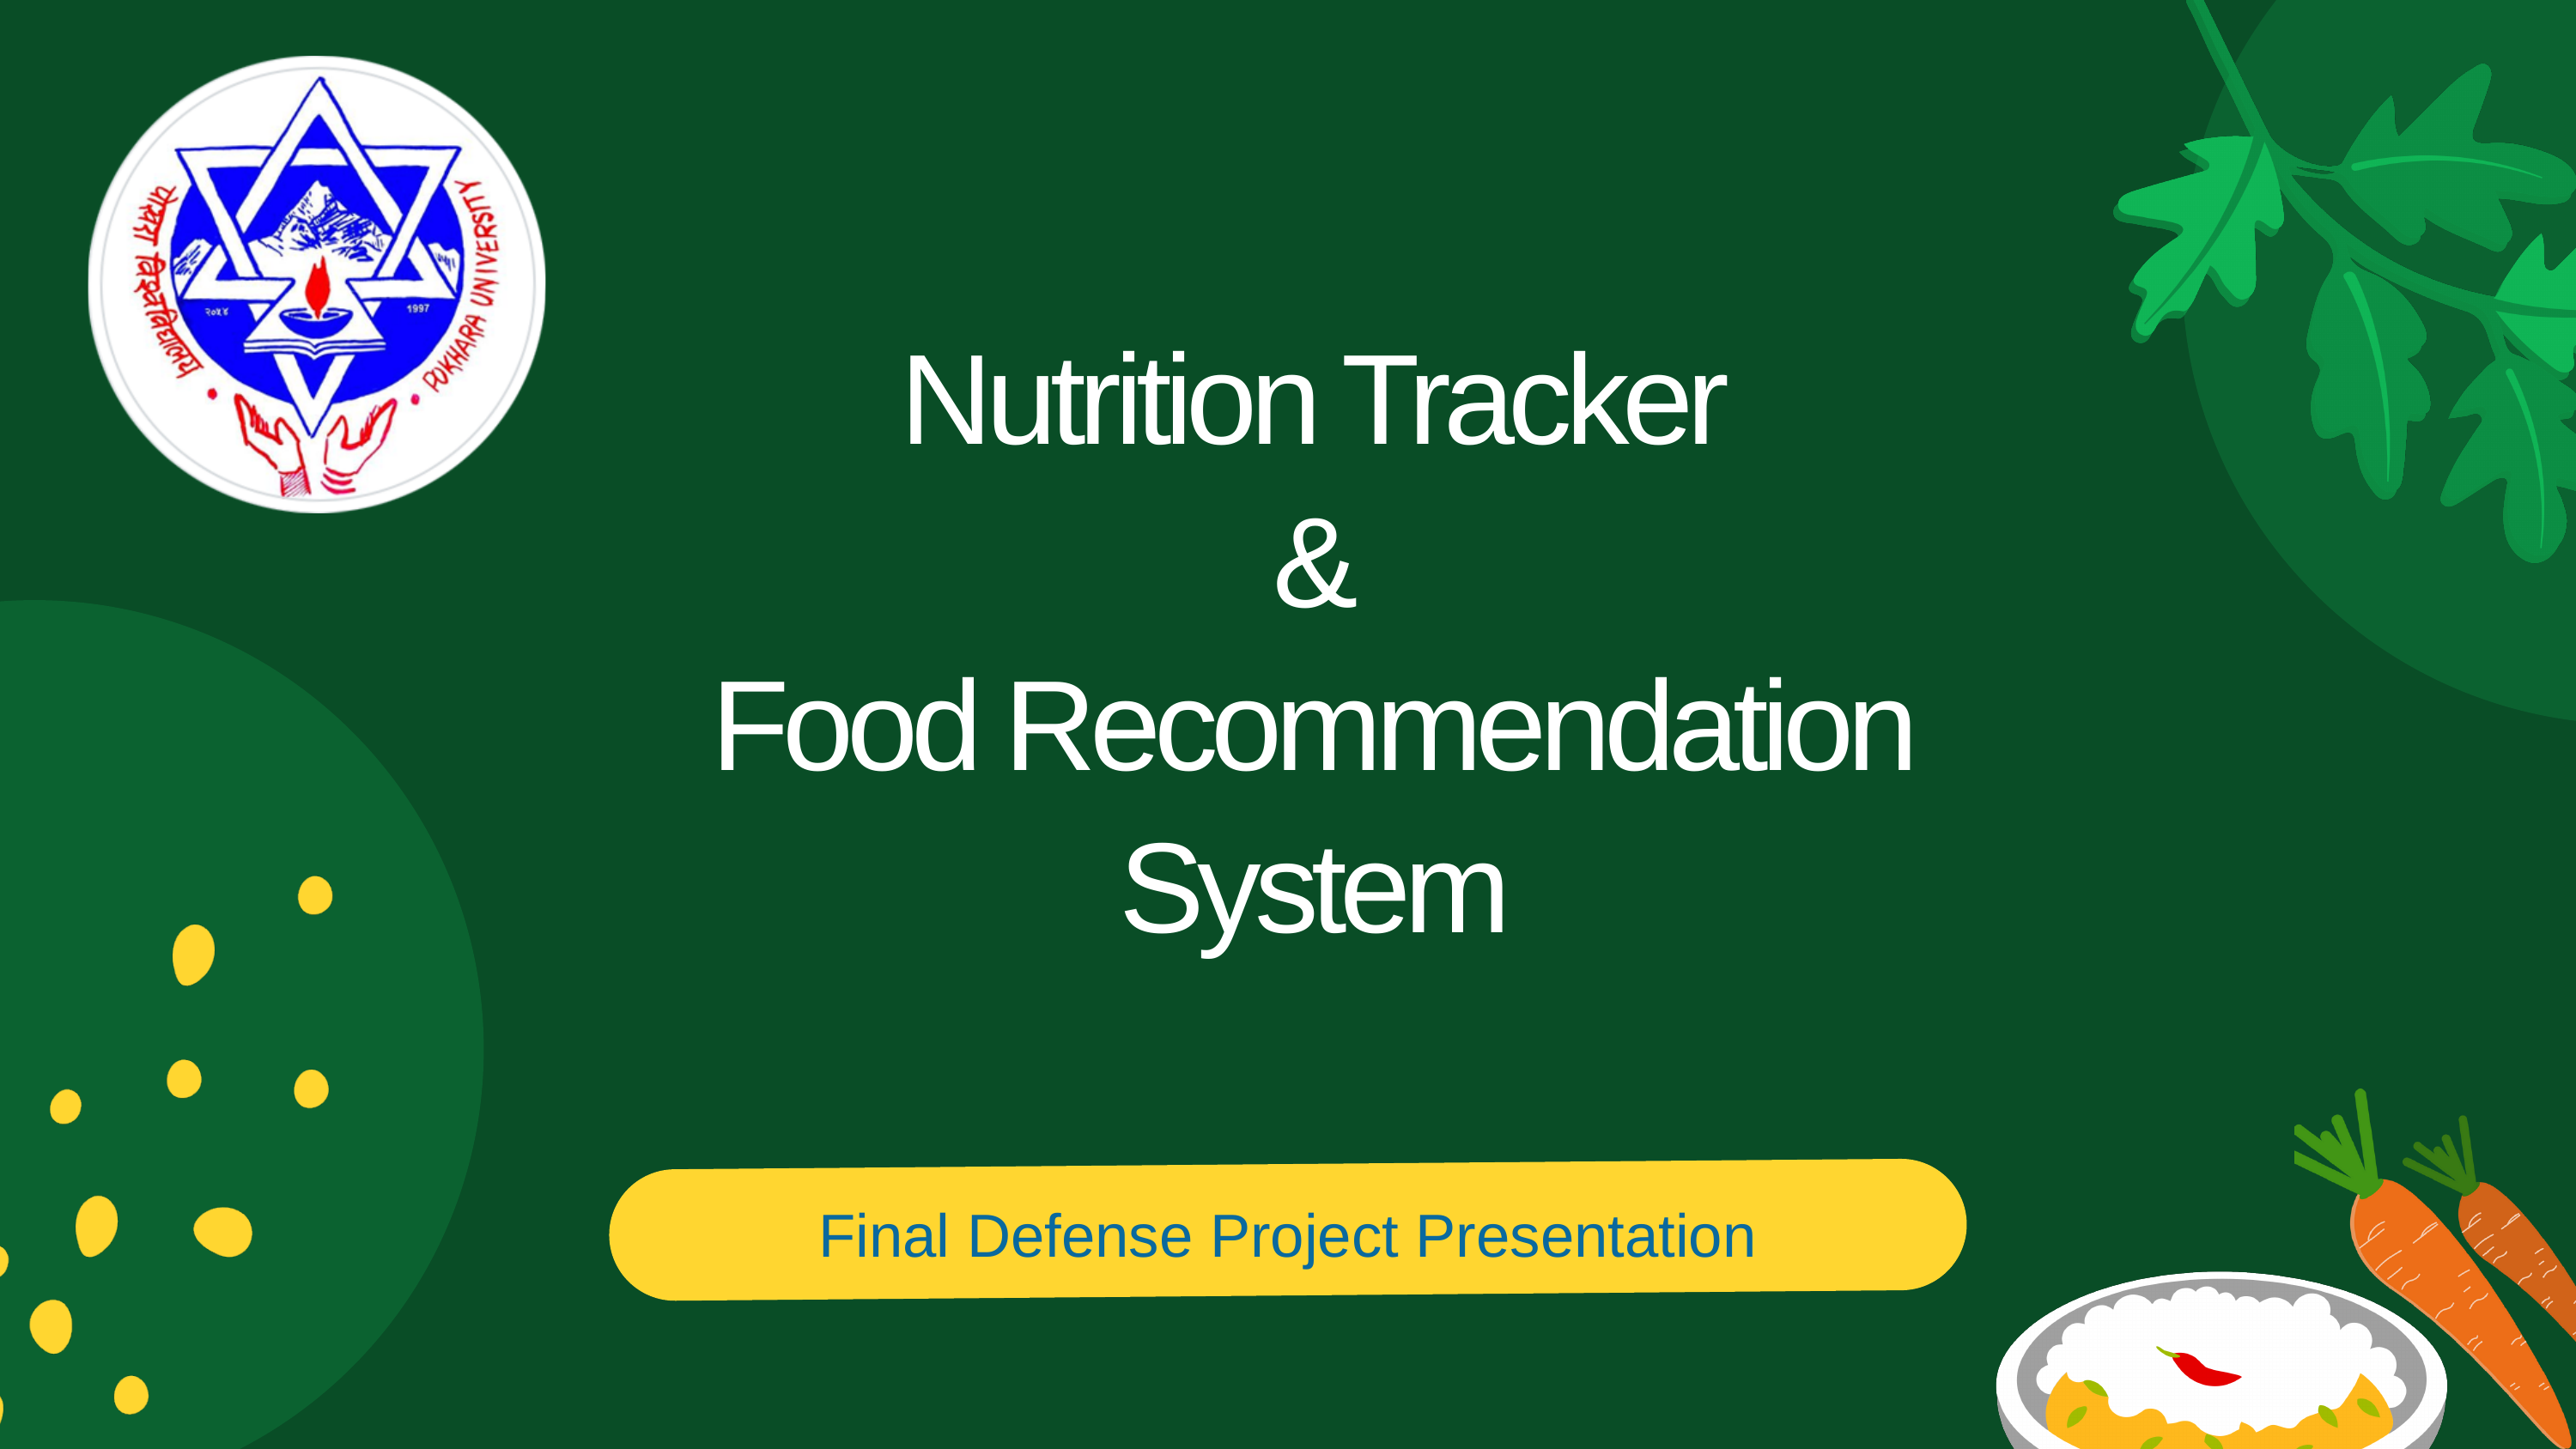

Nutrition Tracker
&
Food Recommendation
System

Final Defense Project Presentation